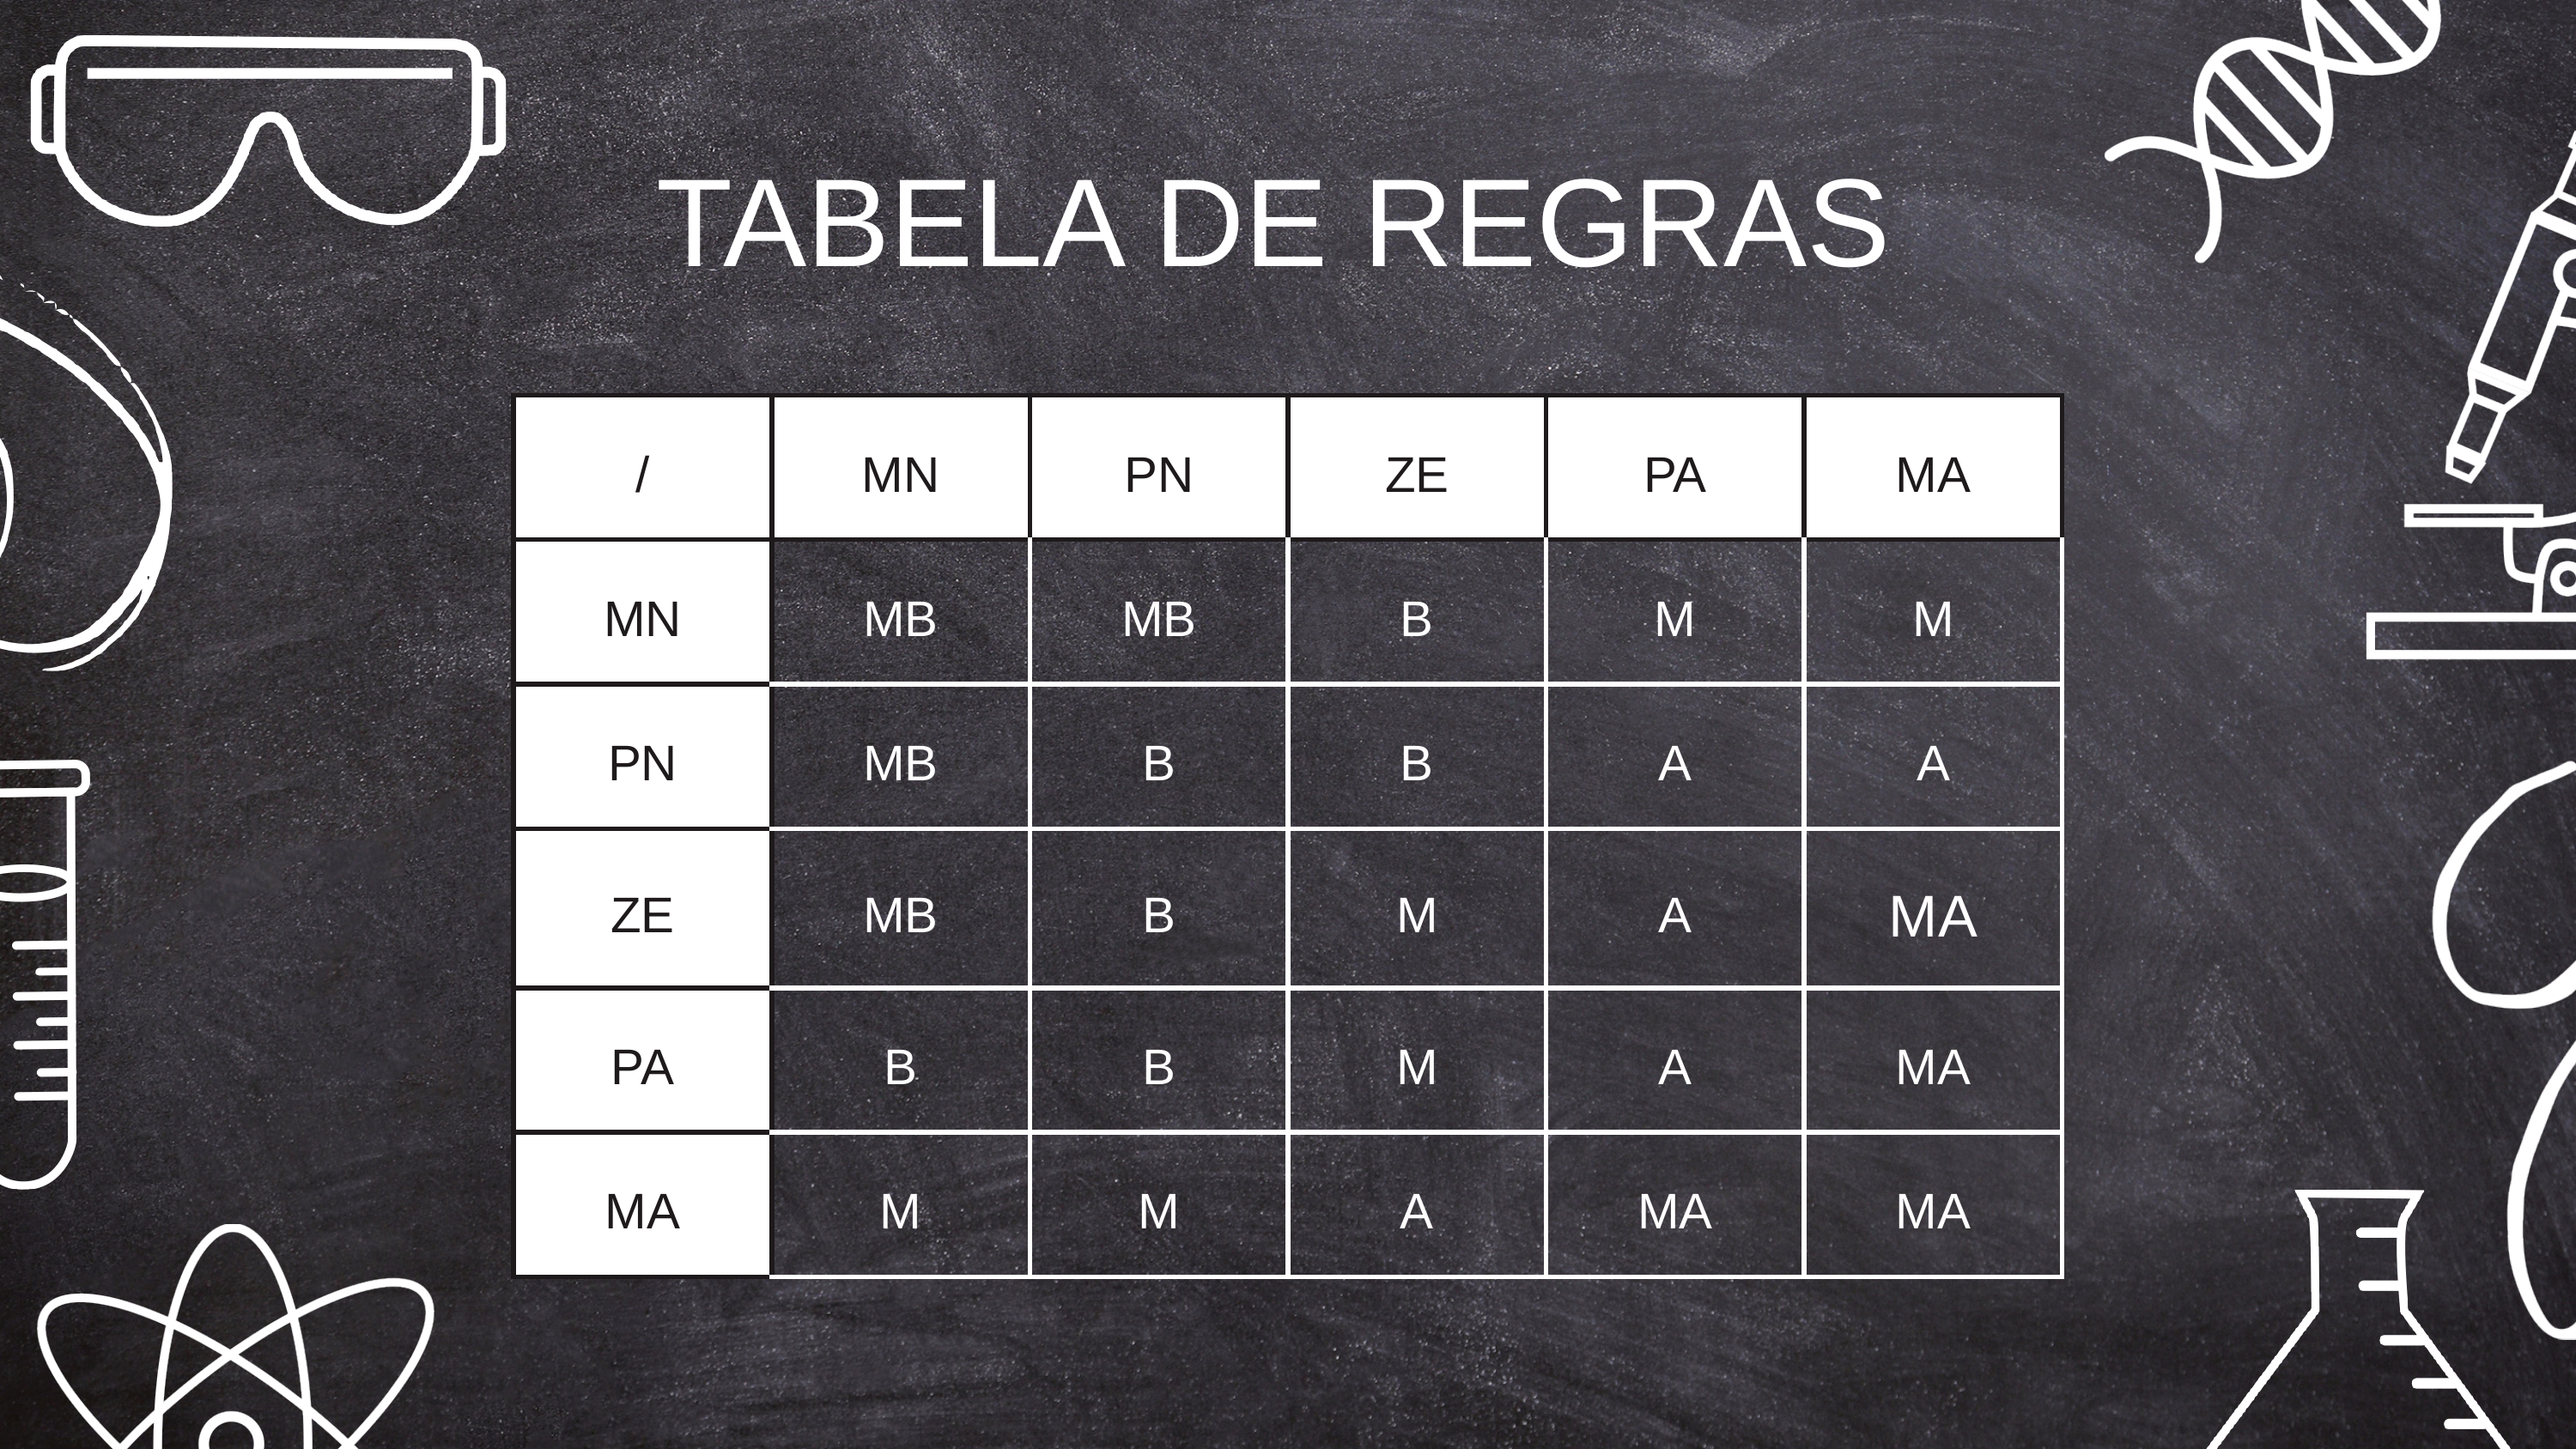

TABELA DE REGRAS

| / | MN | PN | ZE | PA | MA |
| --- | --- | --- | --- | --- | --- |
| MN | MB | MB | B | M | M |
| PN | MB | B | B | A | A |
| ZE | MB | B | M | A | MA |
| PA | B | B | M | A | MA |
| MA | M | M | A | MA | MA |